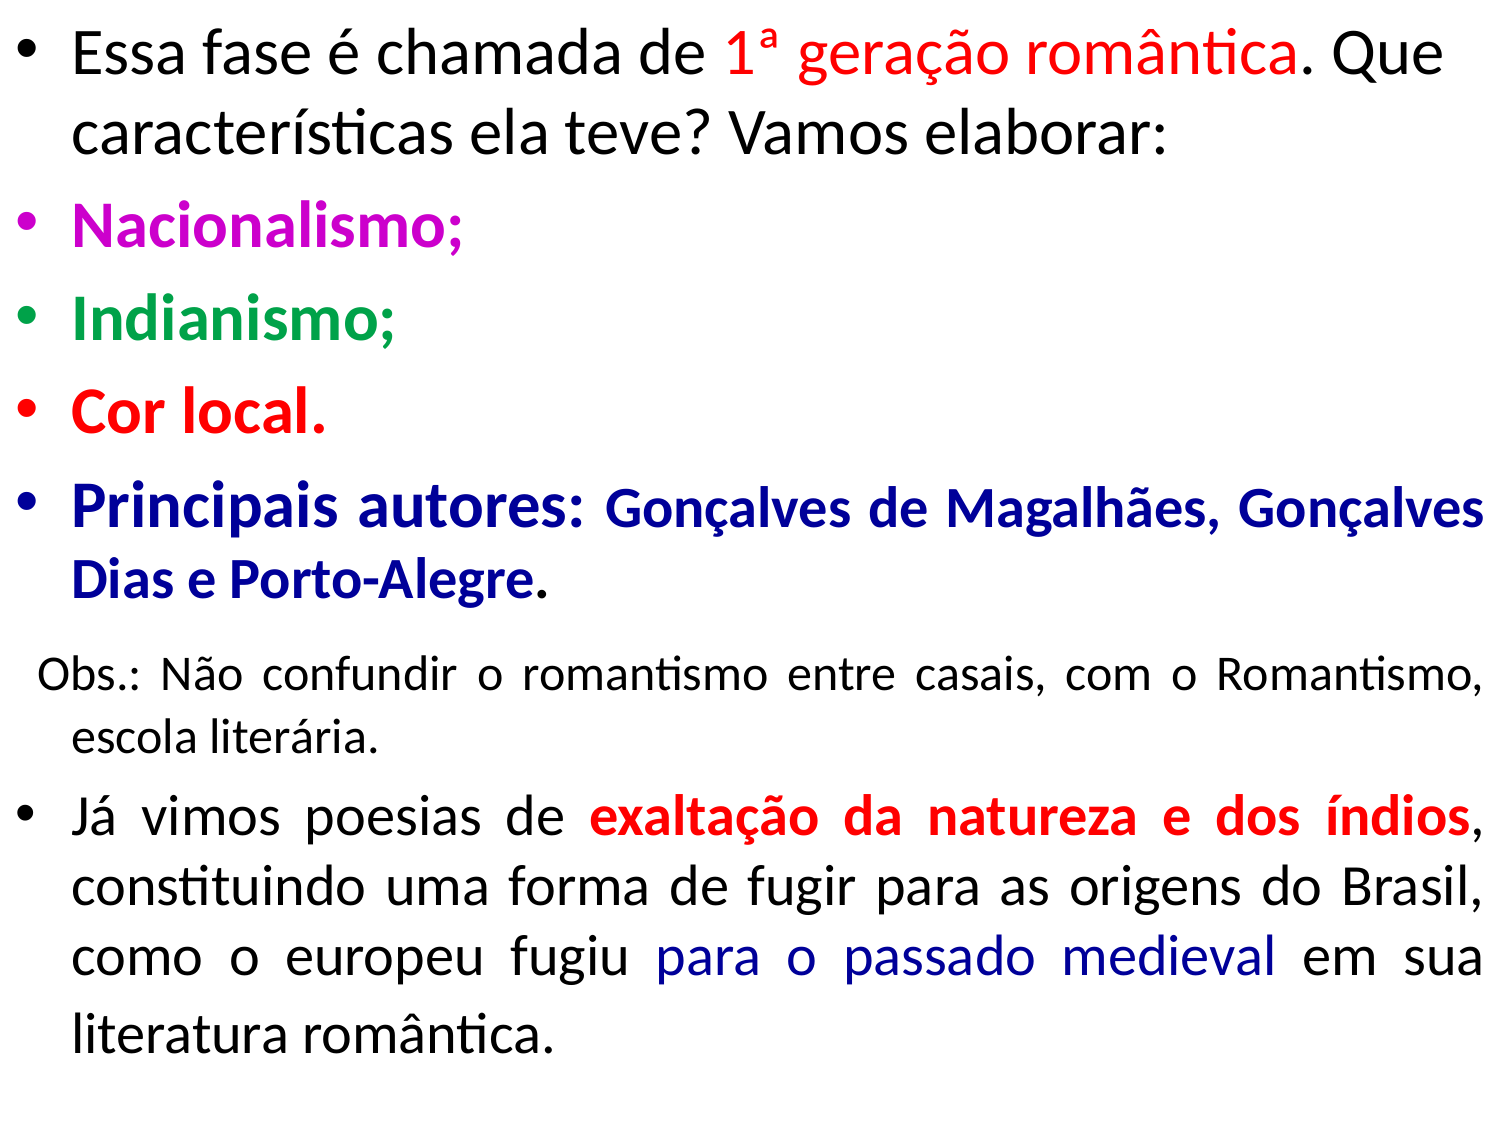

Essa fase é chamada de 1ª geração romântica. Que características ela teve? Vamos elaborar:
Nacionalismo;
Indianismo;
Cor local.
Principais autores: Gonçalves de Magalhães, Gonçalves Dias e Porto-Alegre.
 Obs.: Não confundir o romantismo entre casais, com o Romantismo, escola literária.
Já vimos poesias de exaltação da natureza e dos índios, constituindo uma forma de fugir para as origens do Brasil, como o europeu fugiu para o passado medieval em sua literatura romântica.